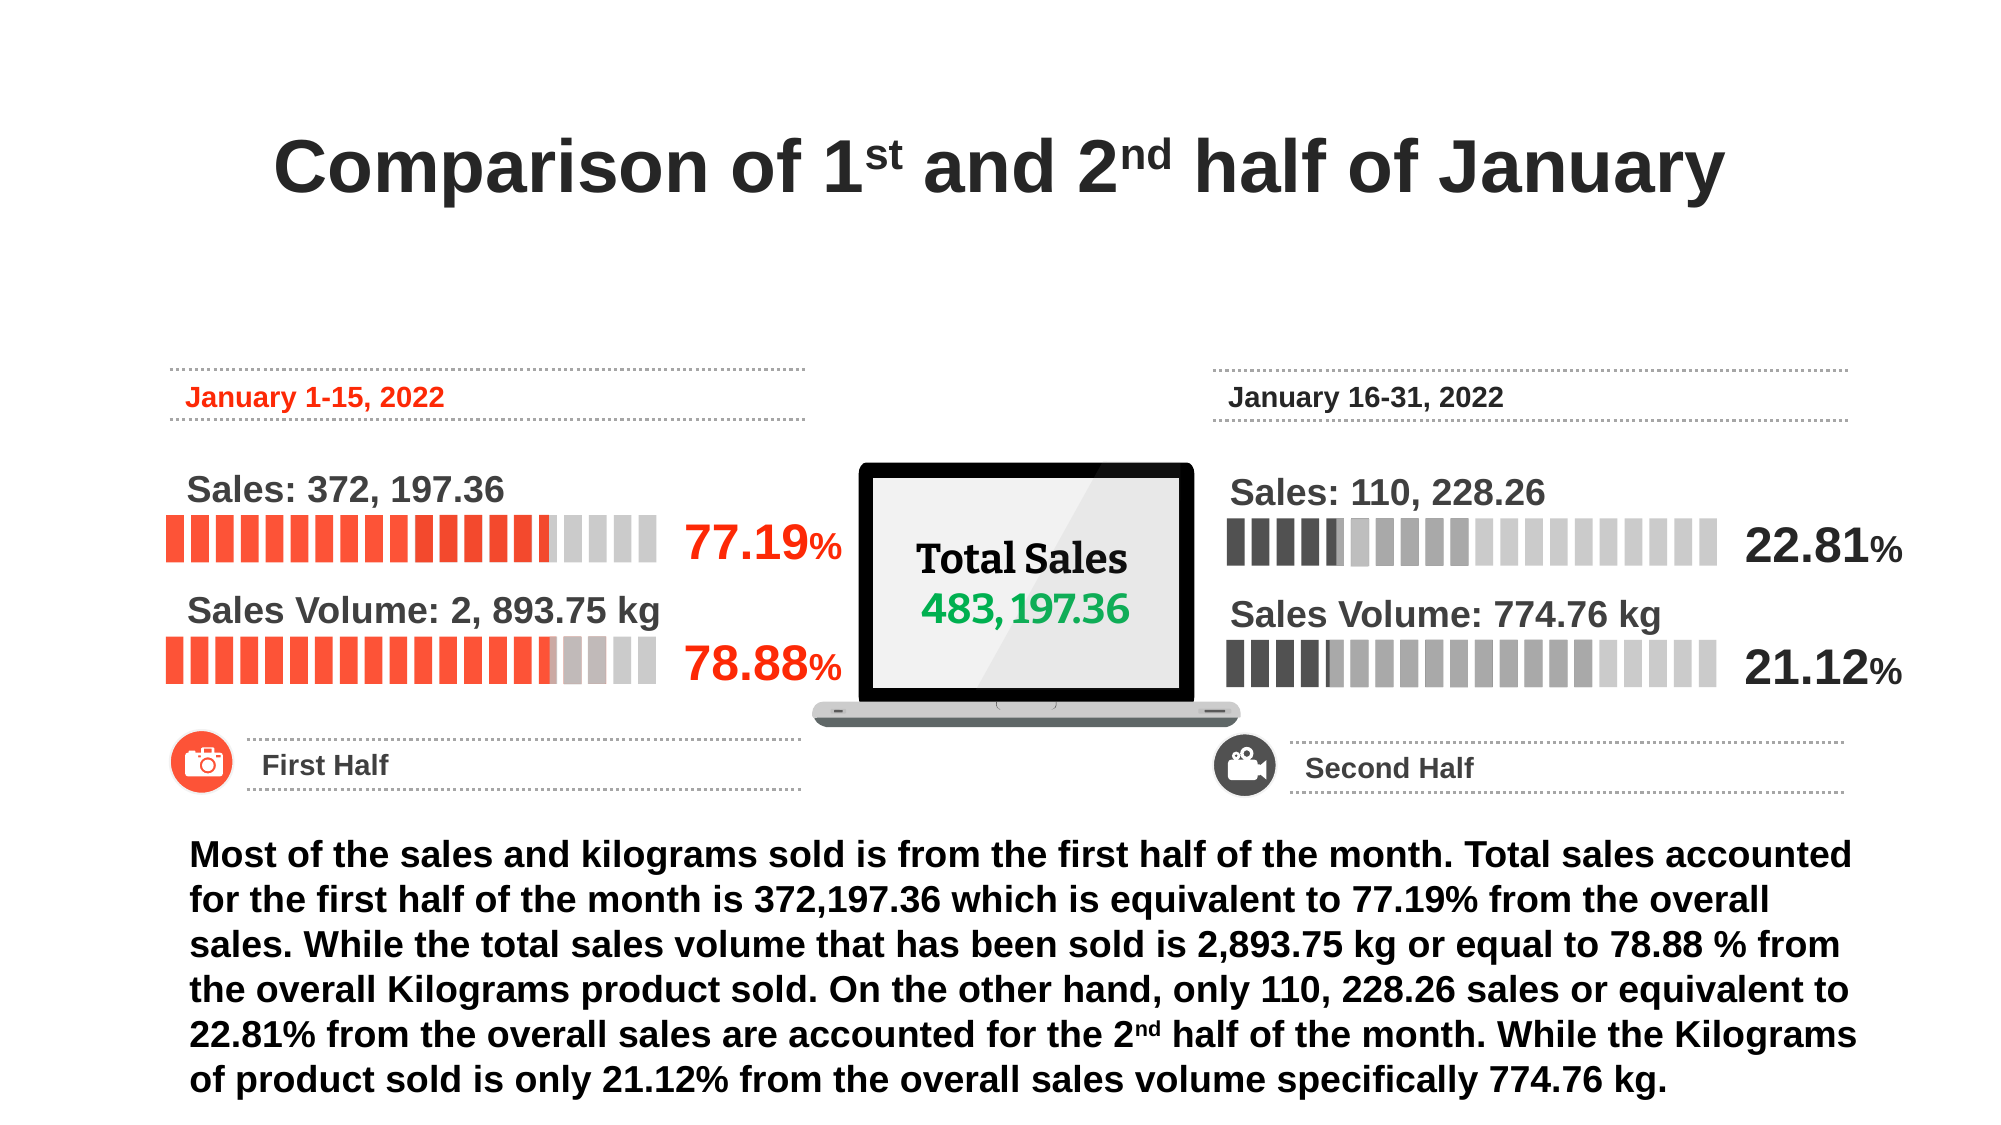

Comparison of 1st and 2nd half of January
January 1-15, 2022
January 16-31, 2022
Sales: 372, 197.36
77.19%

Total Sales
483, 197.36

Sales: 110, 228.26
22.81%

Sales Volume: 2, 893.75 kg
Sales Volume: 774.76 kg
78.88%
21.12%

First Half
Second Half

Most of the sales and kilograms sold is from the first half of the month. Total sales accounted for the first half of the month is 372,197.36 which is equivalent to 77.19% from the overall sales. While the total sales volume that has been sold is 2,893.75 kg or equal to 78.88 % from the overall Kilograms product sold. On the other hand, only 110, 228.26 sales or equivalent to 22.81% from the overall sales are accounted for the 2nd half of the month. While the Kilograms of product sold is only 21.12% from the overall sales volume specifically 774.76 kg.